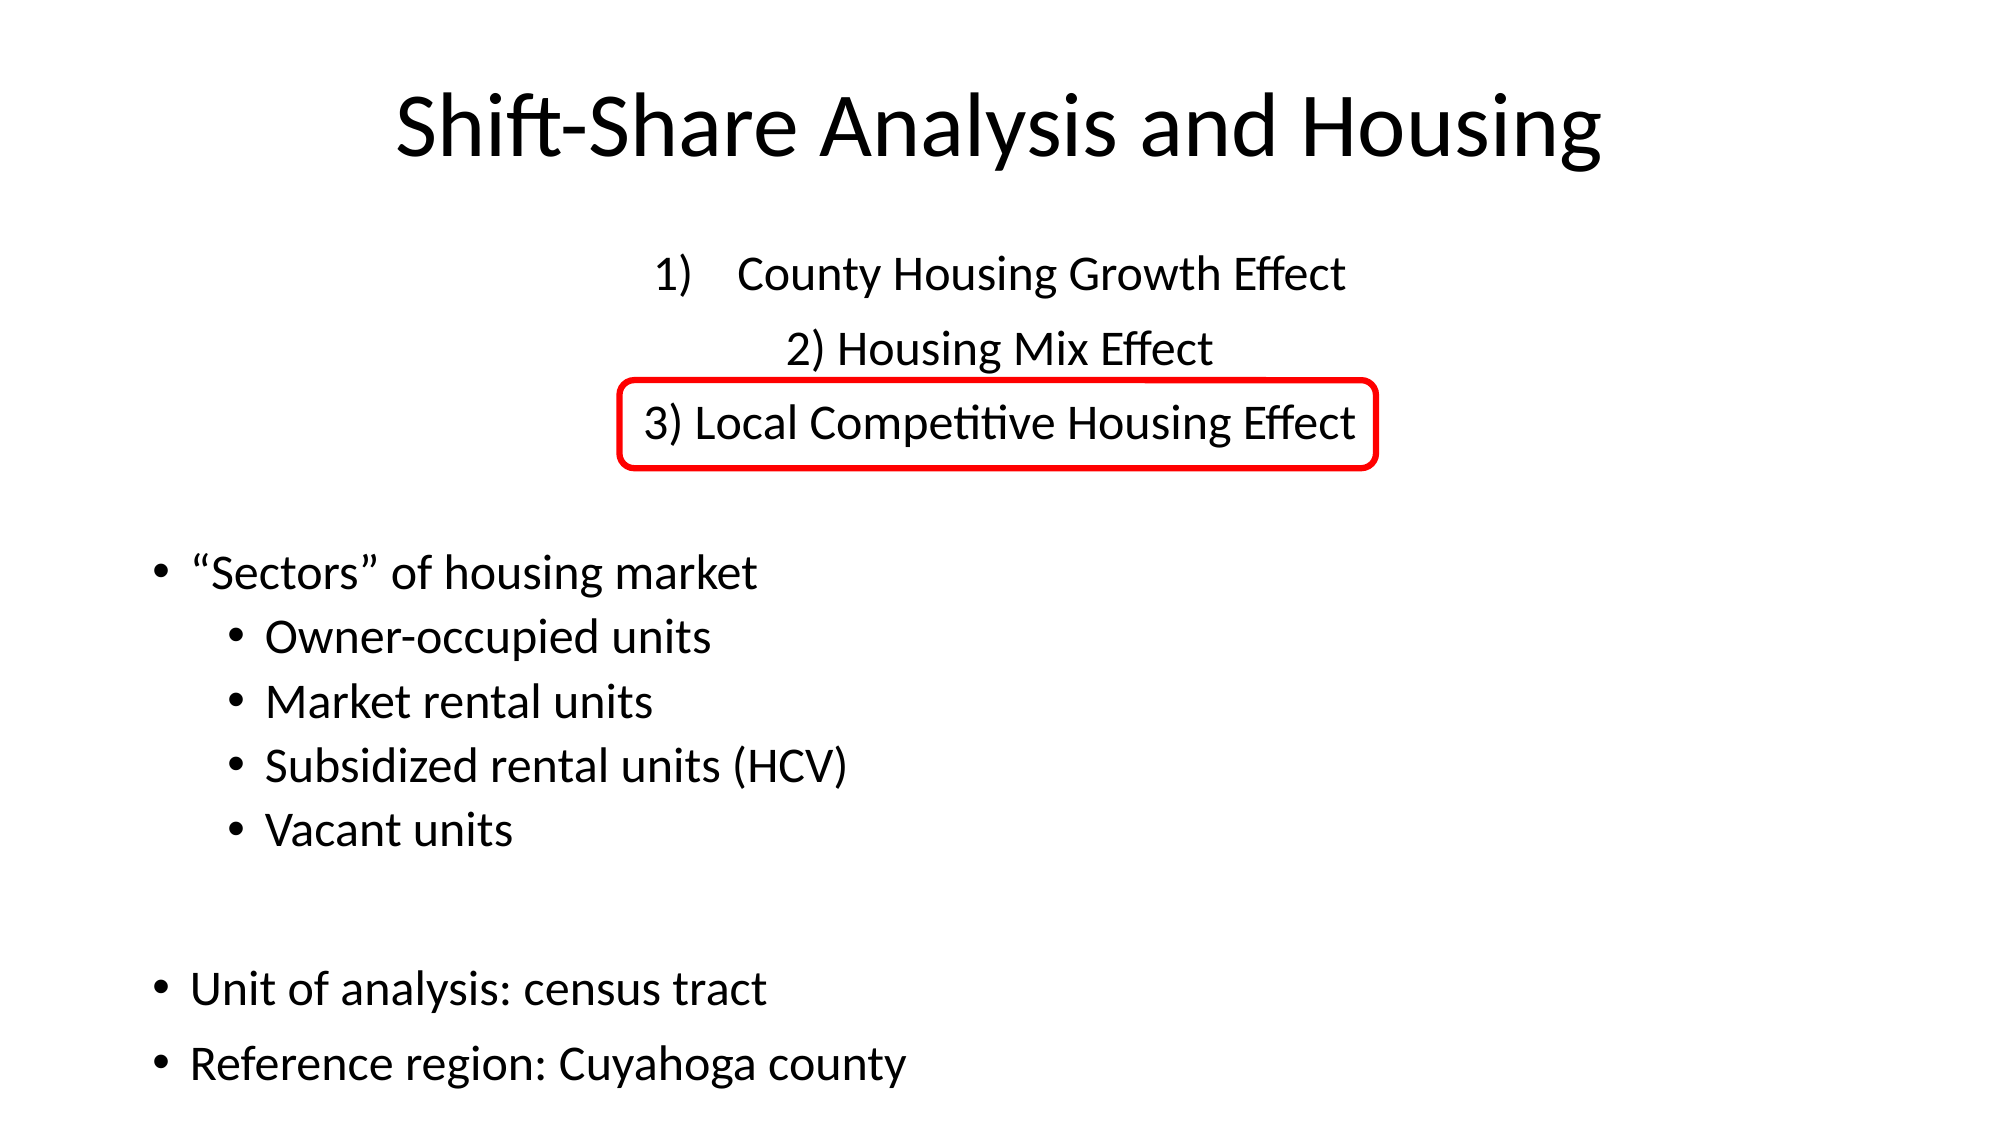

# Shift-Share Analysis and Housing
County Housing Growth Effect
2) Housing Mix Effect
3) Local Competitive Housing Effect

“Sectors” of housing market
Owner-occupied units
Market rental units
Subsidized rental units (HCV)
Vacant units

Unit of analysis: census tract
Reference region: Cuyahoga county